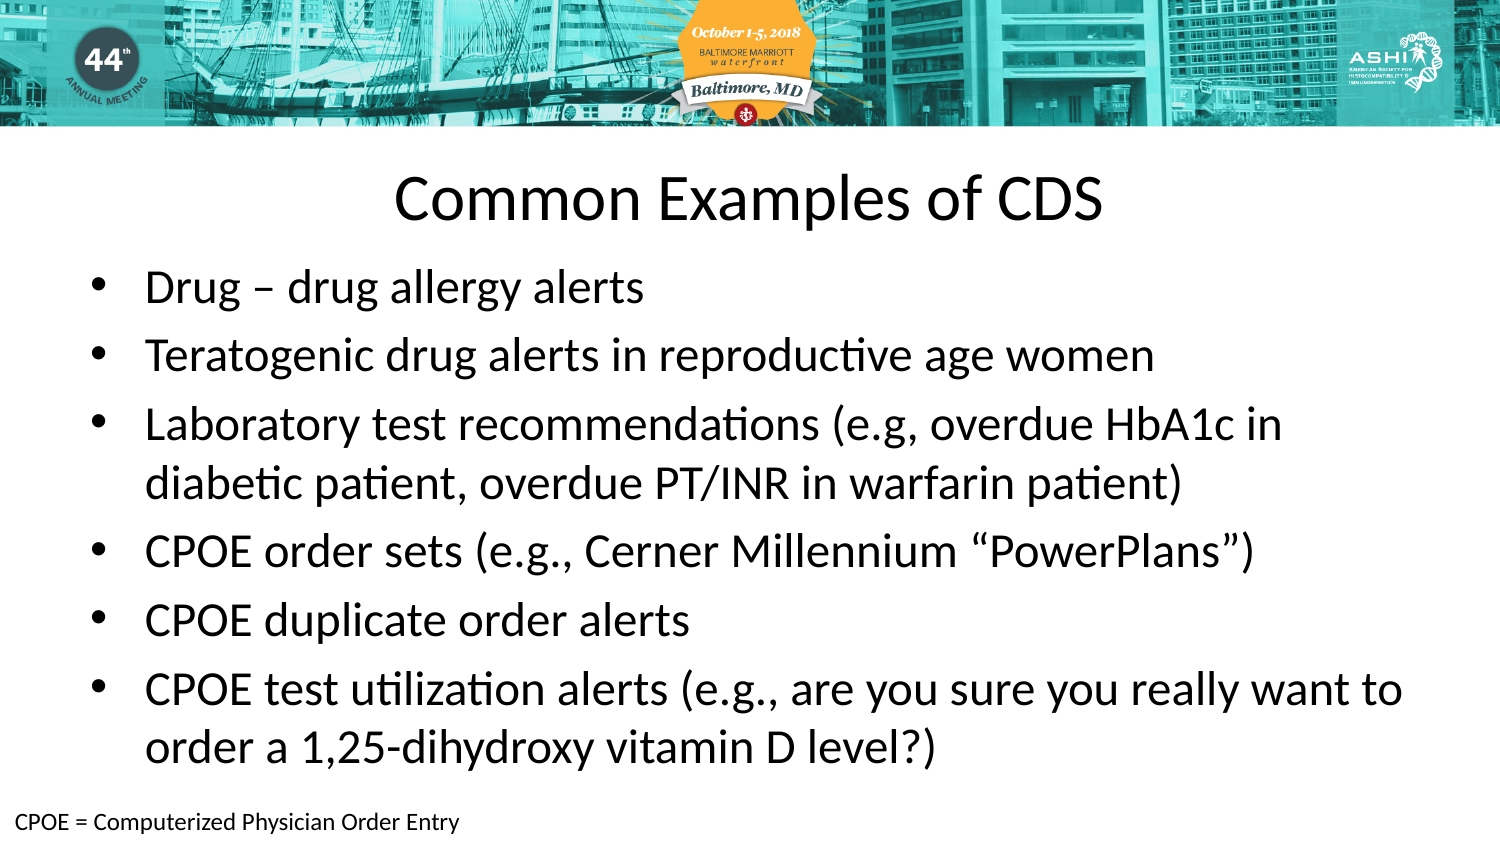

Common Examples of CDS
Drug – drug allergy alerts
Teratogenic drug alerts in reproductive age women
Laboratory test recommendations (e.g, overdue HbA1c in diabetic patient, overdue PT/INR in warfarin patient)
CPOE order sets (e.g., Cerner Millennium “PowerPlans”)
CPOE duplicate order alerts
CPOE test utilization alerts (e.g., are you sure you really want to order a 1,25-dihydroxy vitamin D level?)
CPOE = Computerized Physician Order Entry